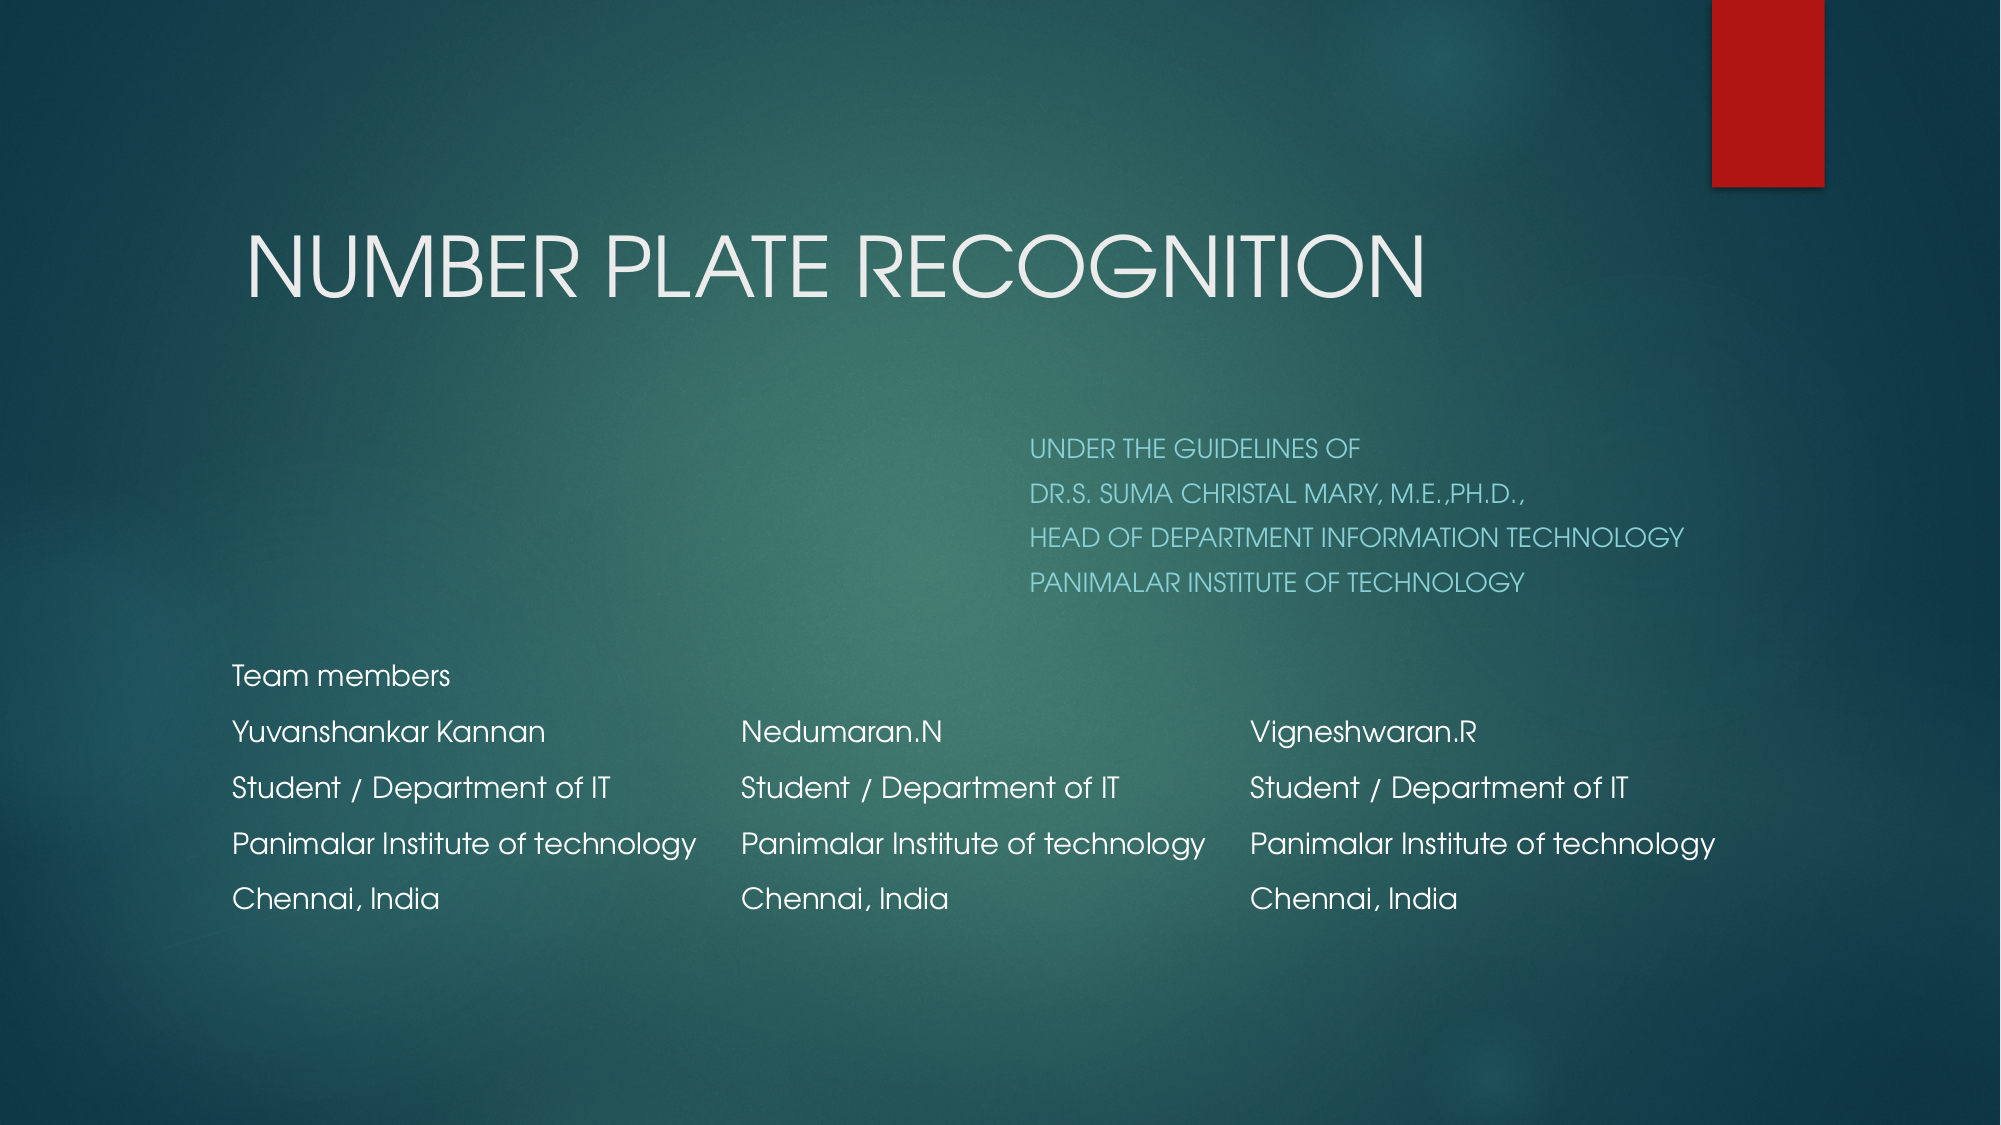

# NUMBER PLATE RECOGNITION
Under the guidelines of
Dr.S. SUMA CHRISTAL MARY, M.E.,Ph.D.,
Head of department Information technology
Panimalar institute of technology

Team members
Yuvanshankar Kannan
Student / Department of IT
Panimalar Institute of technology
Chennai, India

Nedumaran.N
Student / Department of IT
Panimalar Institute of technology
Chennai, India

Vigneshwaran.R
Student / Department of IT
Panimalar Institute of technology
Chennai, India